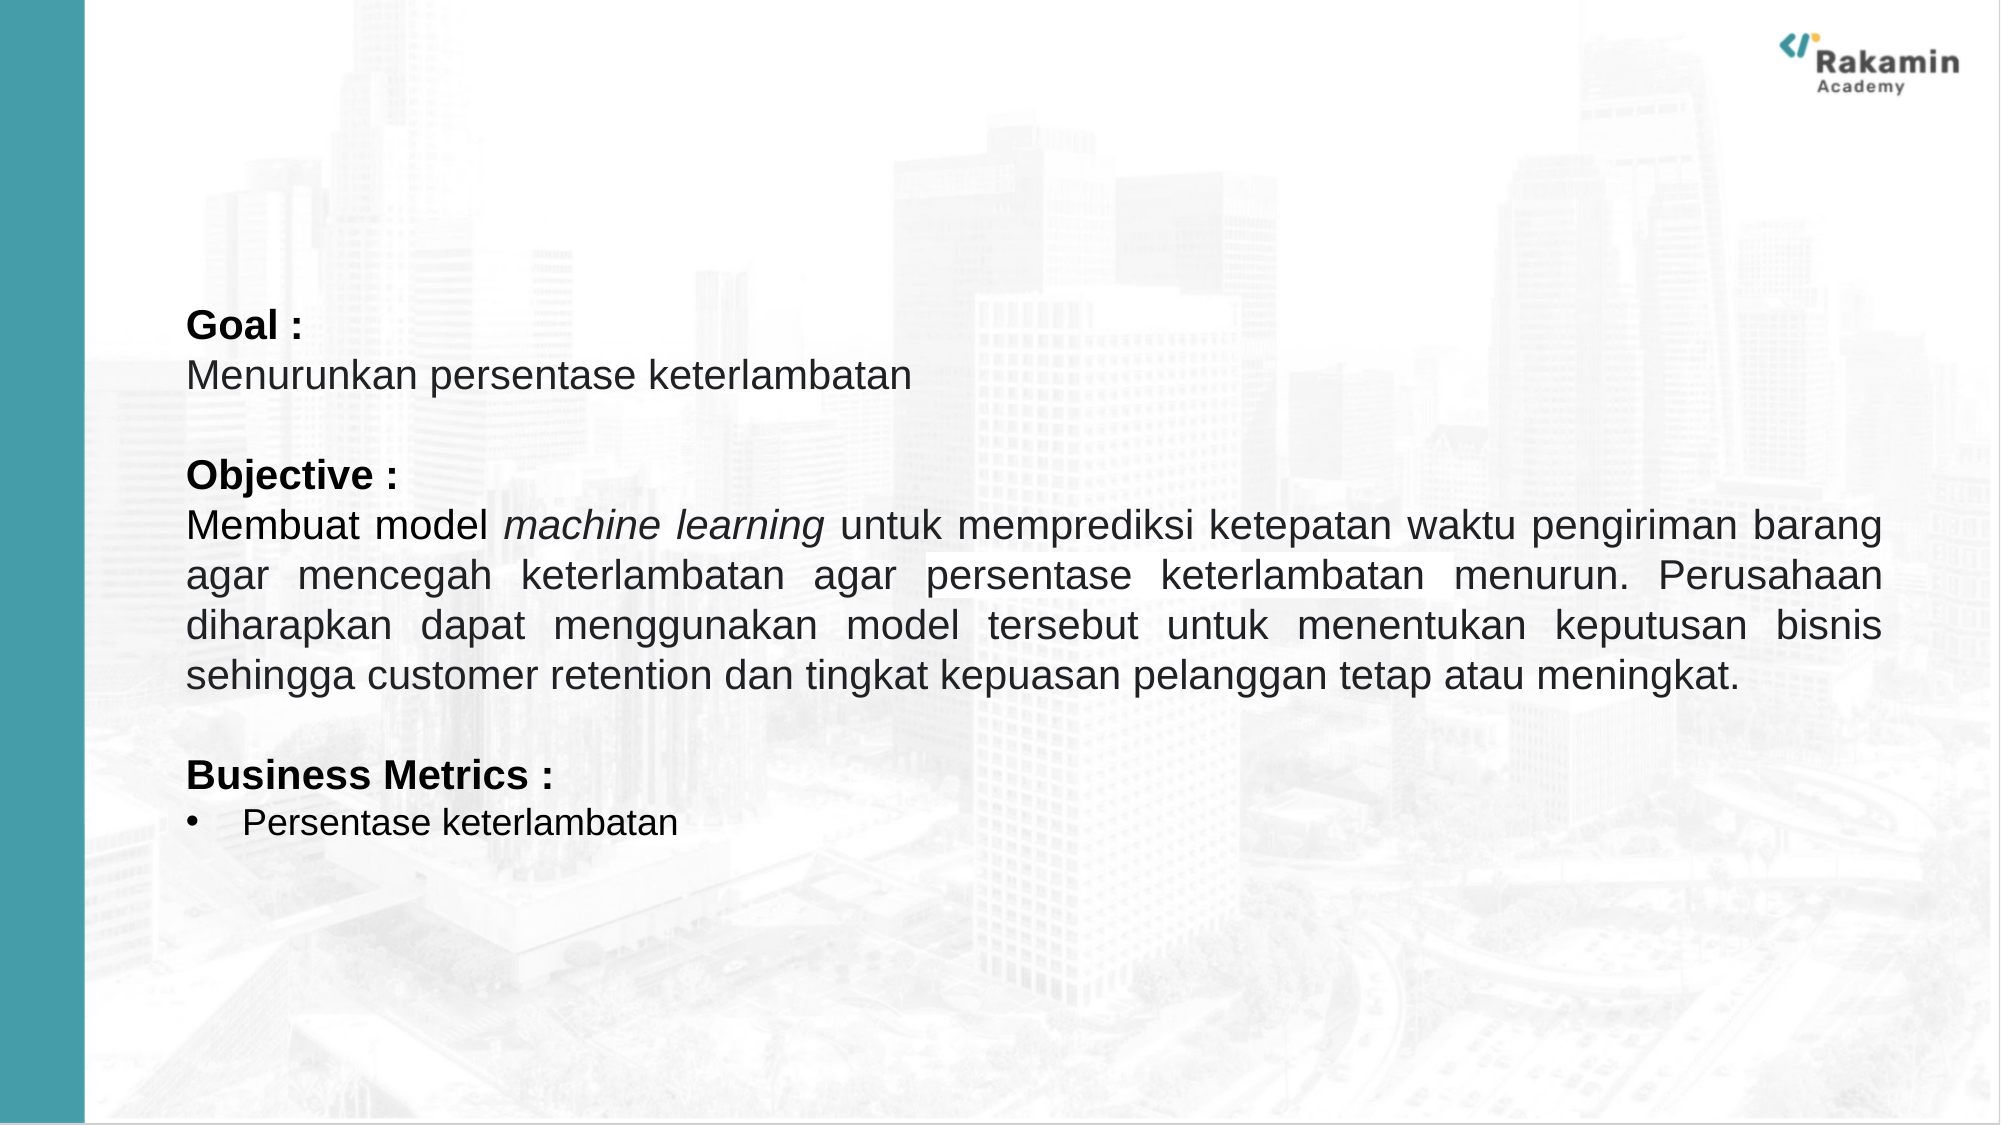

Goal :
Menurunkan persentase keterlambatan

Objective :
Membuat model machine learning untuk memprediksi ketepatan waktu pengiriman barang agar mencegah keterlambatan agar persentase keterlambatan menurun. Perusahaan diharapkan dapat menggunakan model tersebut untuk menentukan keputusan bisnis sehingga customer retention dan tingkat kepuasan pelanggan tetap atau meningkat.

Business Metrics :
Persentase keterlambatan